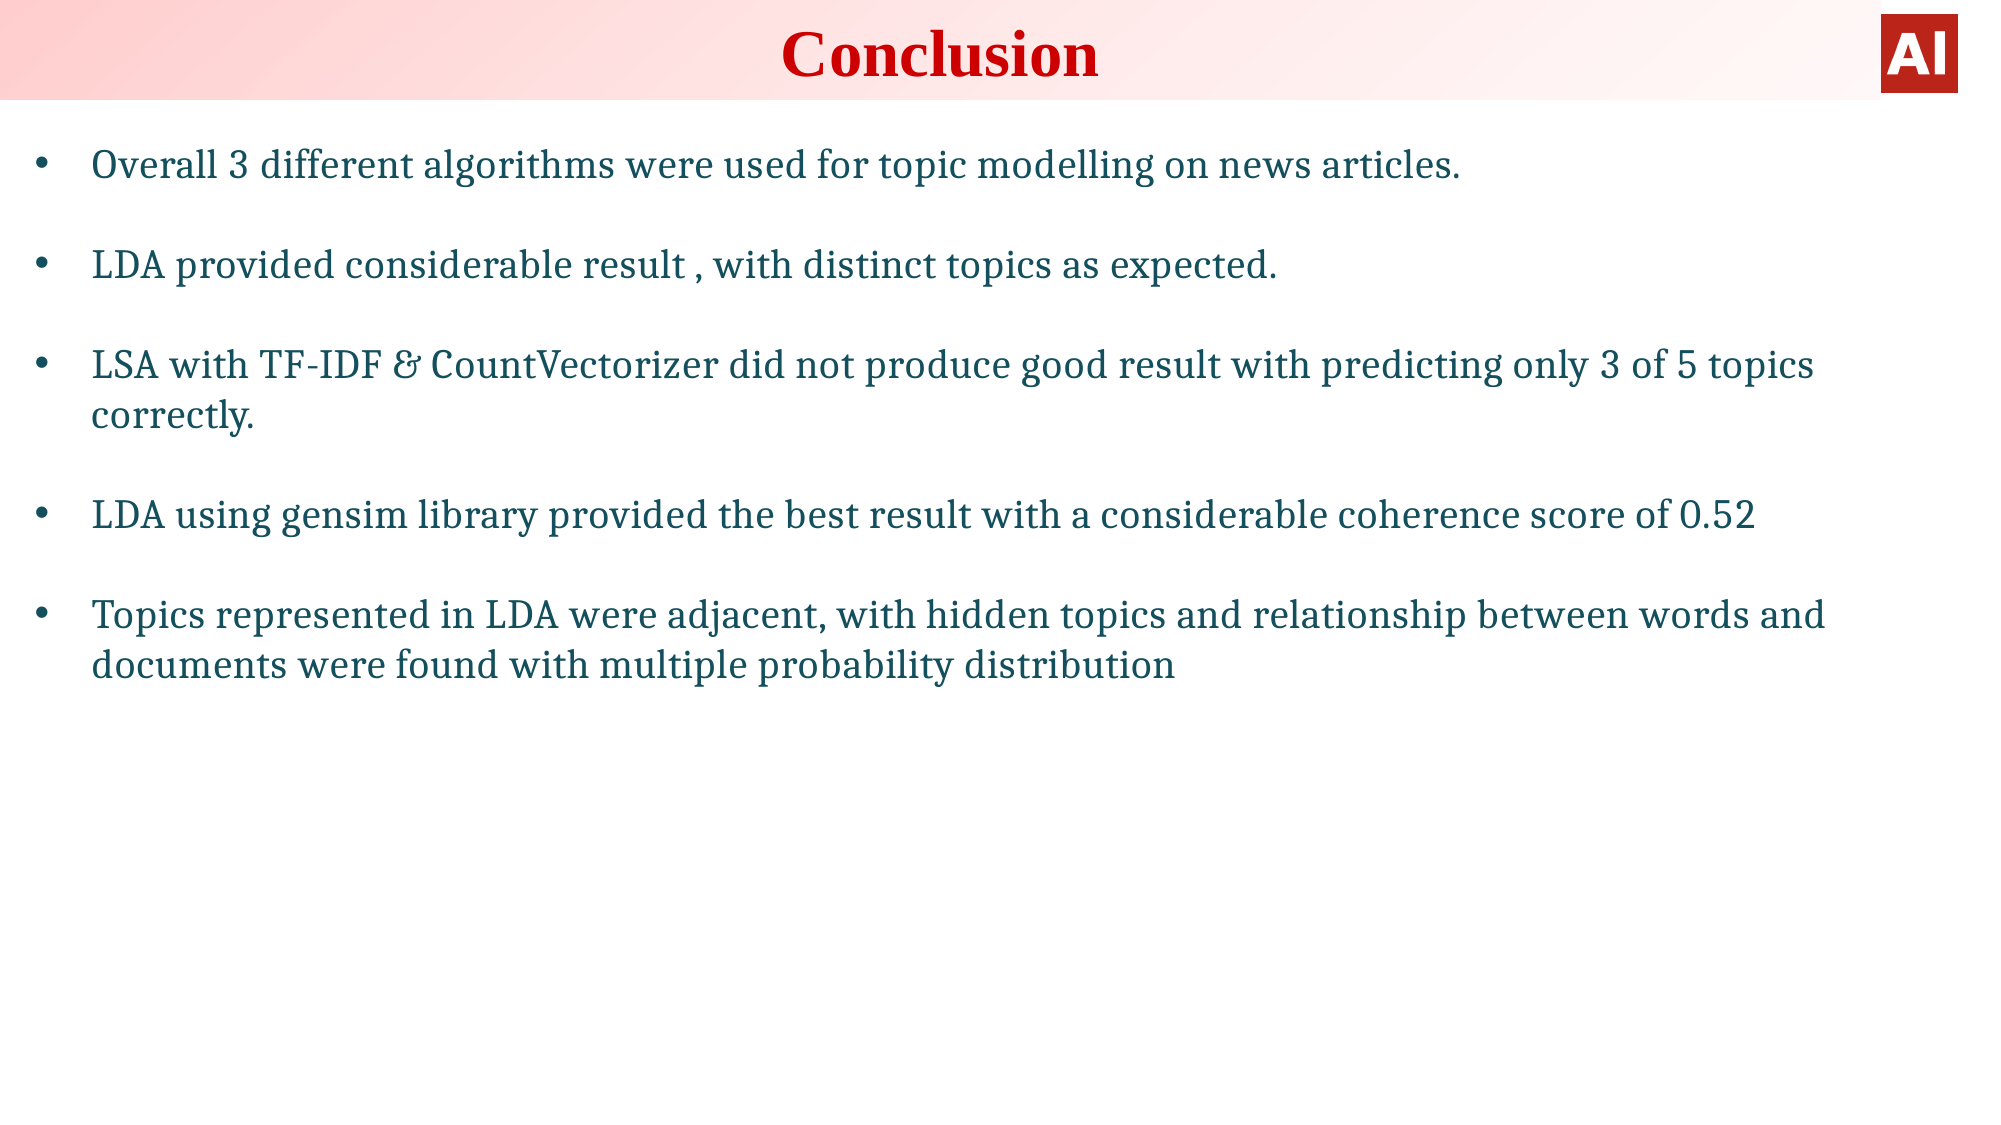

Conclusion
Overall 3 different algorithms were used for topic modelling on news articles.

LDA provided considerable result , with distinct topics as expected.

LSA with TF-IDF & CountVectorizer did not produce good result with predicting only 3 of 5 topics correctly.

LDA using gensim library provided the best result with a considerable coherence score of 0.52

Topics represented in LDA were adjacent, with hidden topics and relationship between words and documents were found with multiple probability distribution